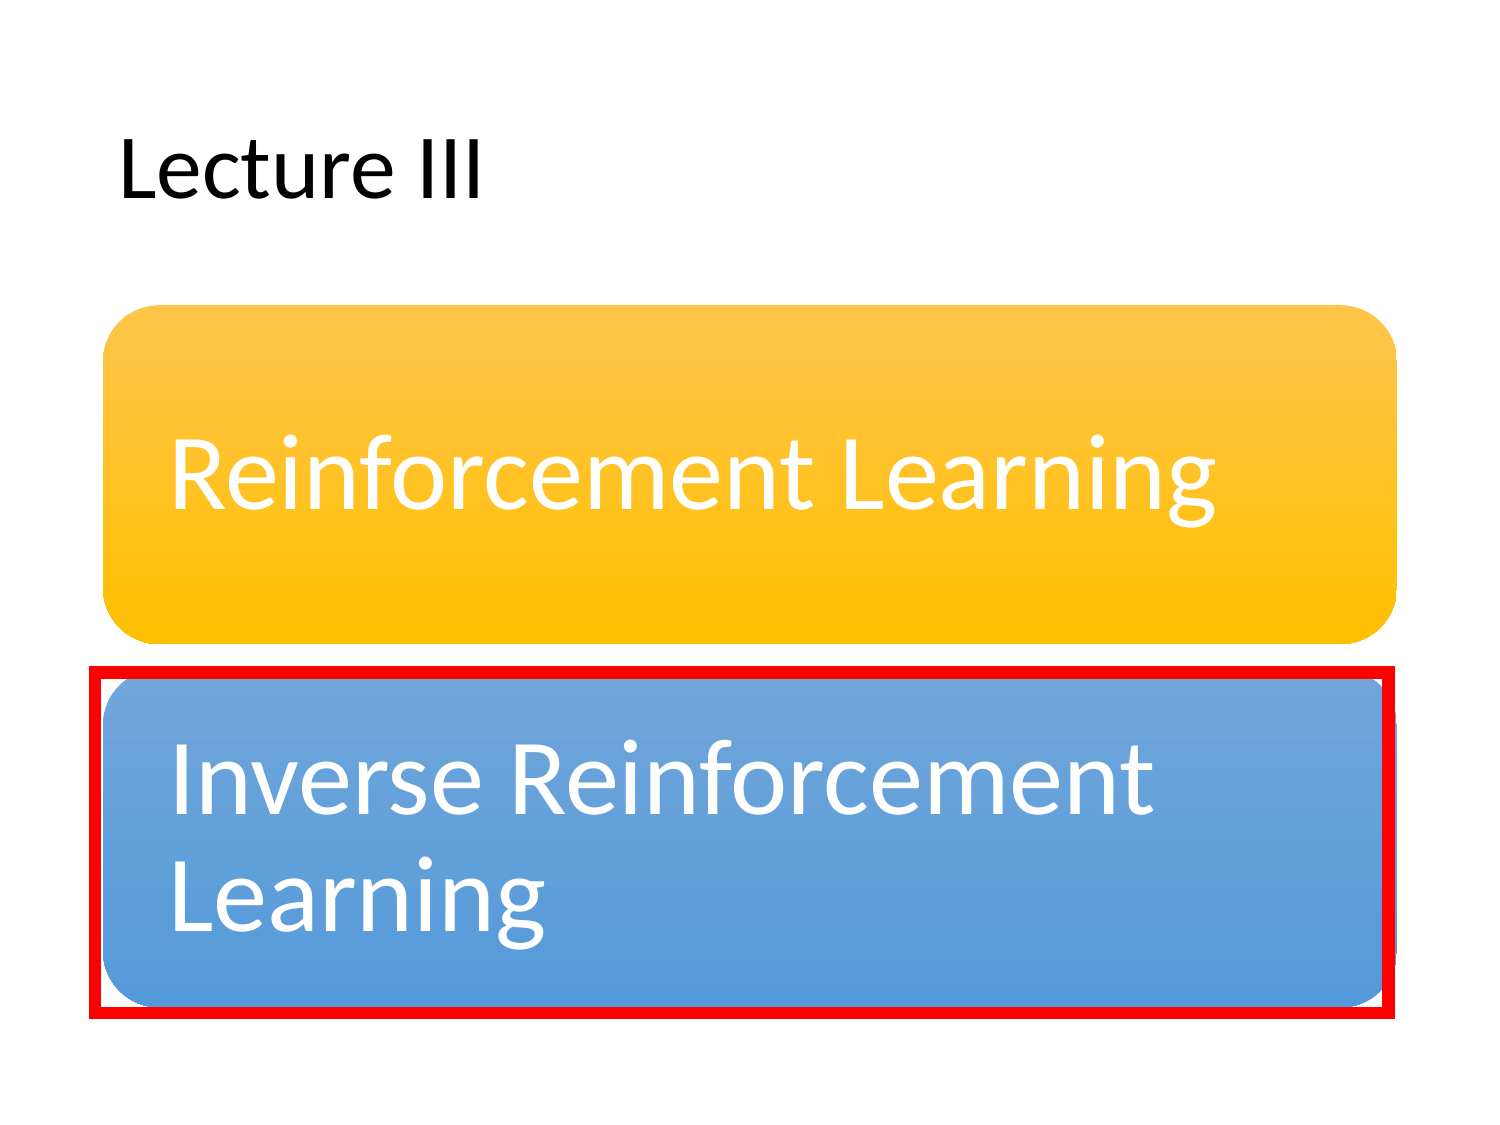

# Lecture III
Reinforcement Learning
Inverse Reinforcement Learning